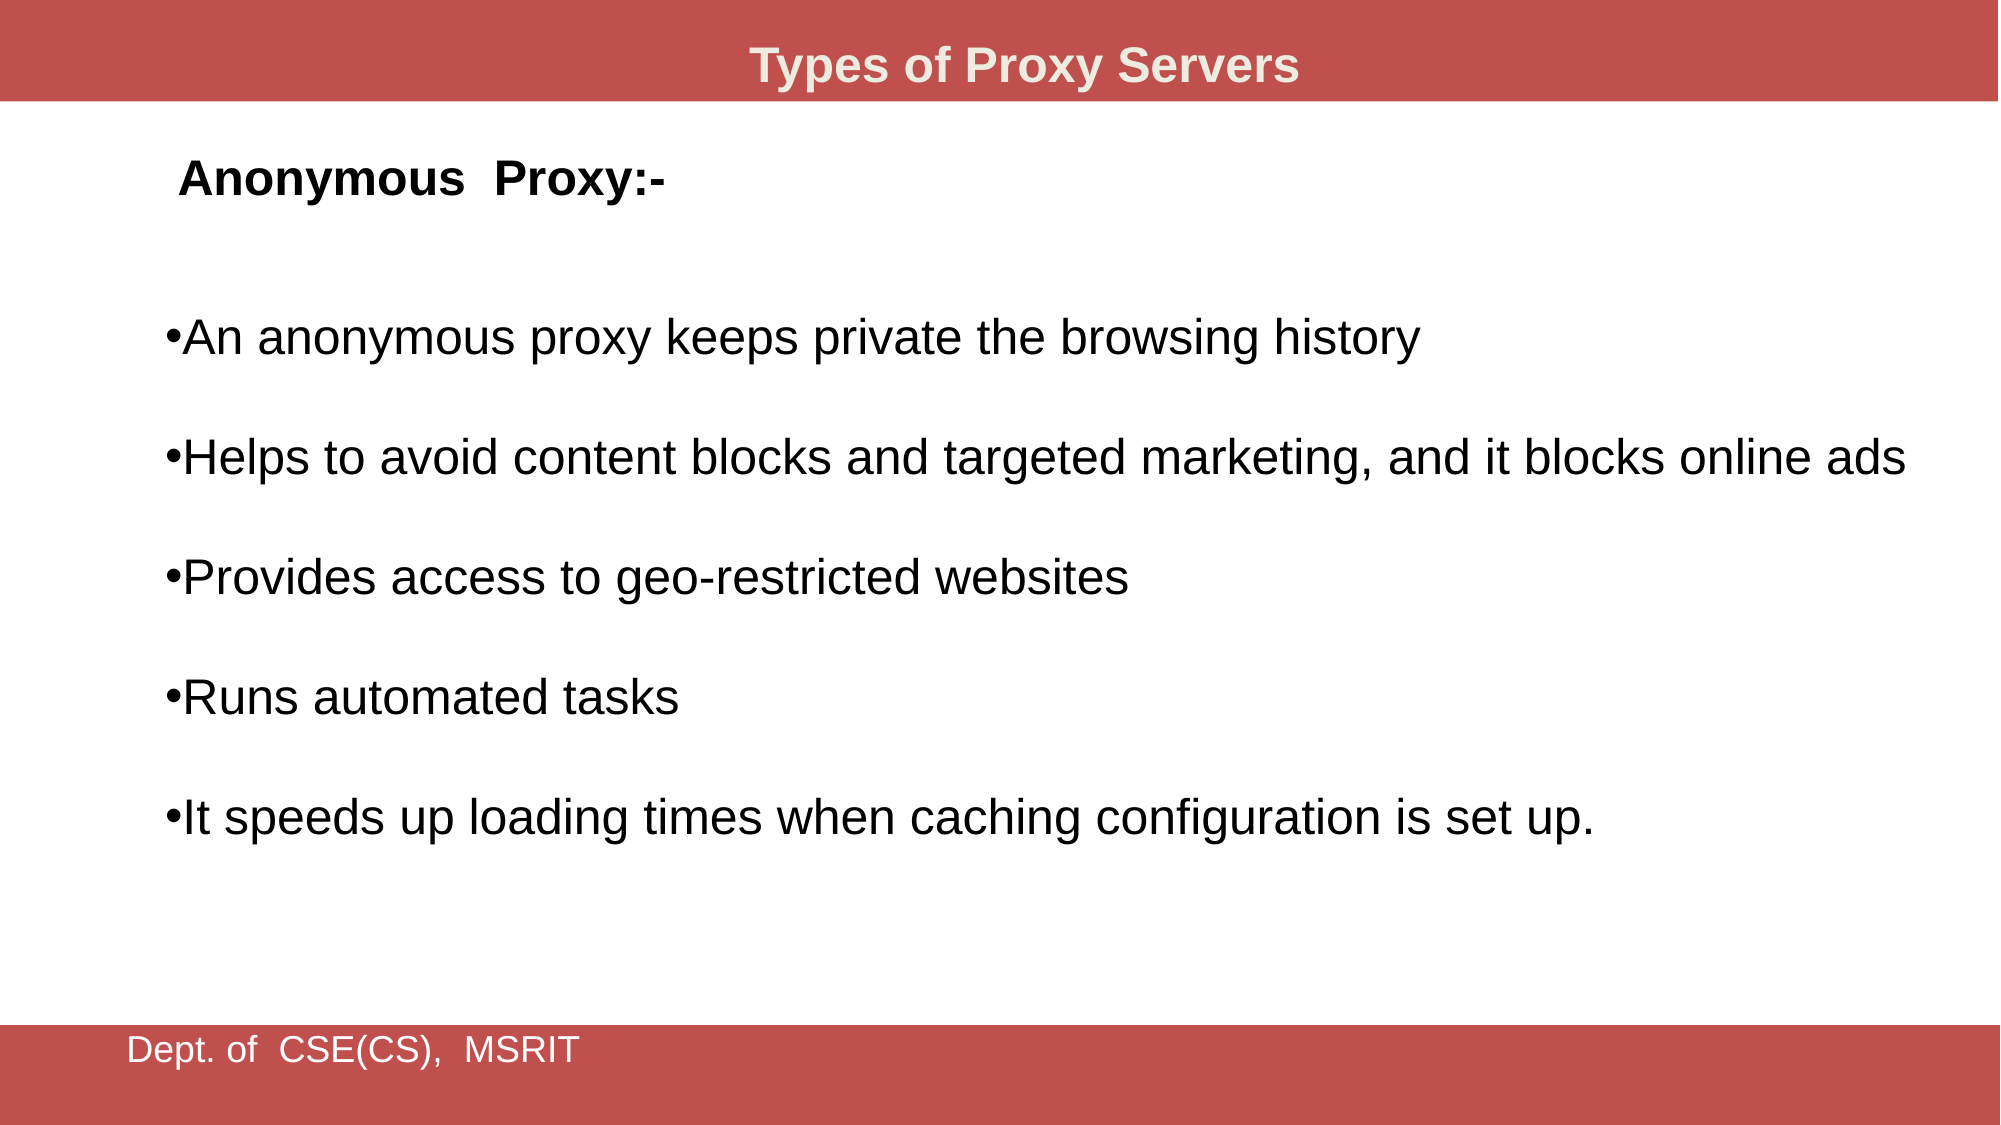

Types of Proxy Servers
Anonymous  Proxy:-

An anonymous proxy keeps private the browsing history
Helps to avoid content blocks and targeted marketing, and it blocks online ads
Provides access to geo-restricted websites
Runs automated tasks
It speeds up loading times when caching configuration is set up.
Dept. of  CSE(CS),  MSRIT